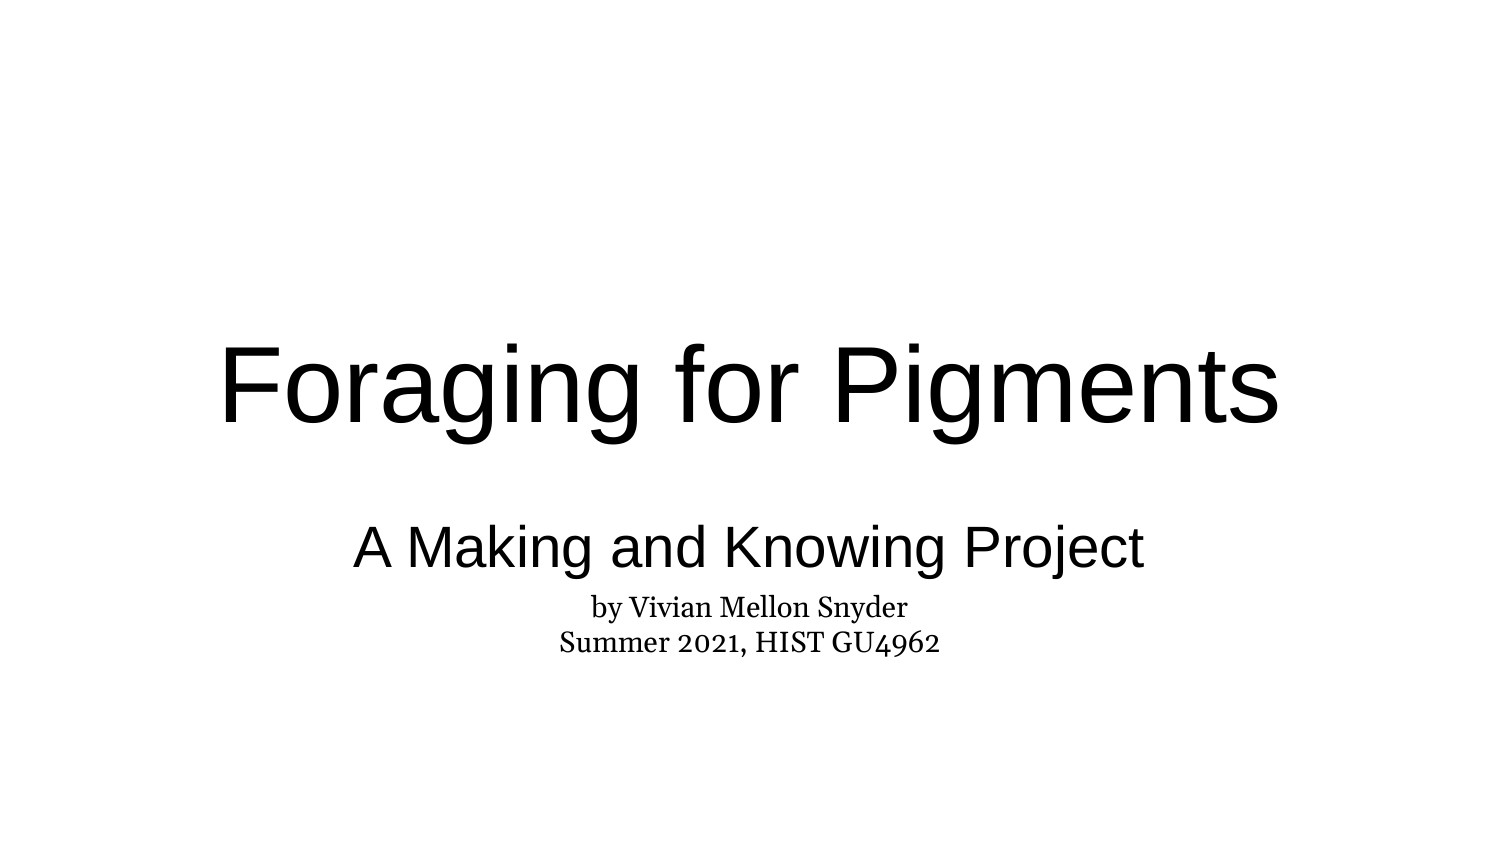

# Foraging for Pigments
A Making and Knowing Project
by Vivian Mellon Snyder
Summer 2021, HIST GU4962